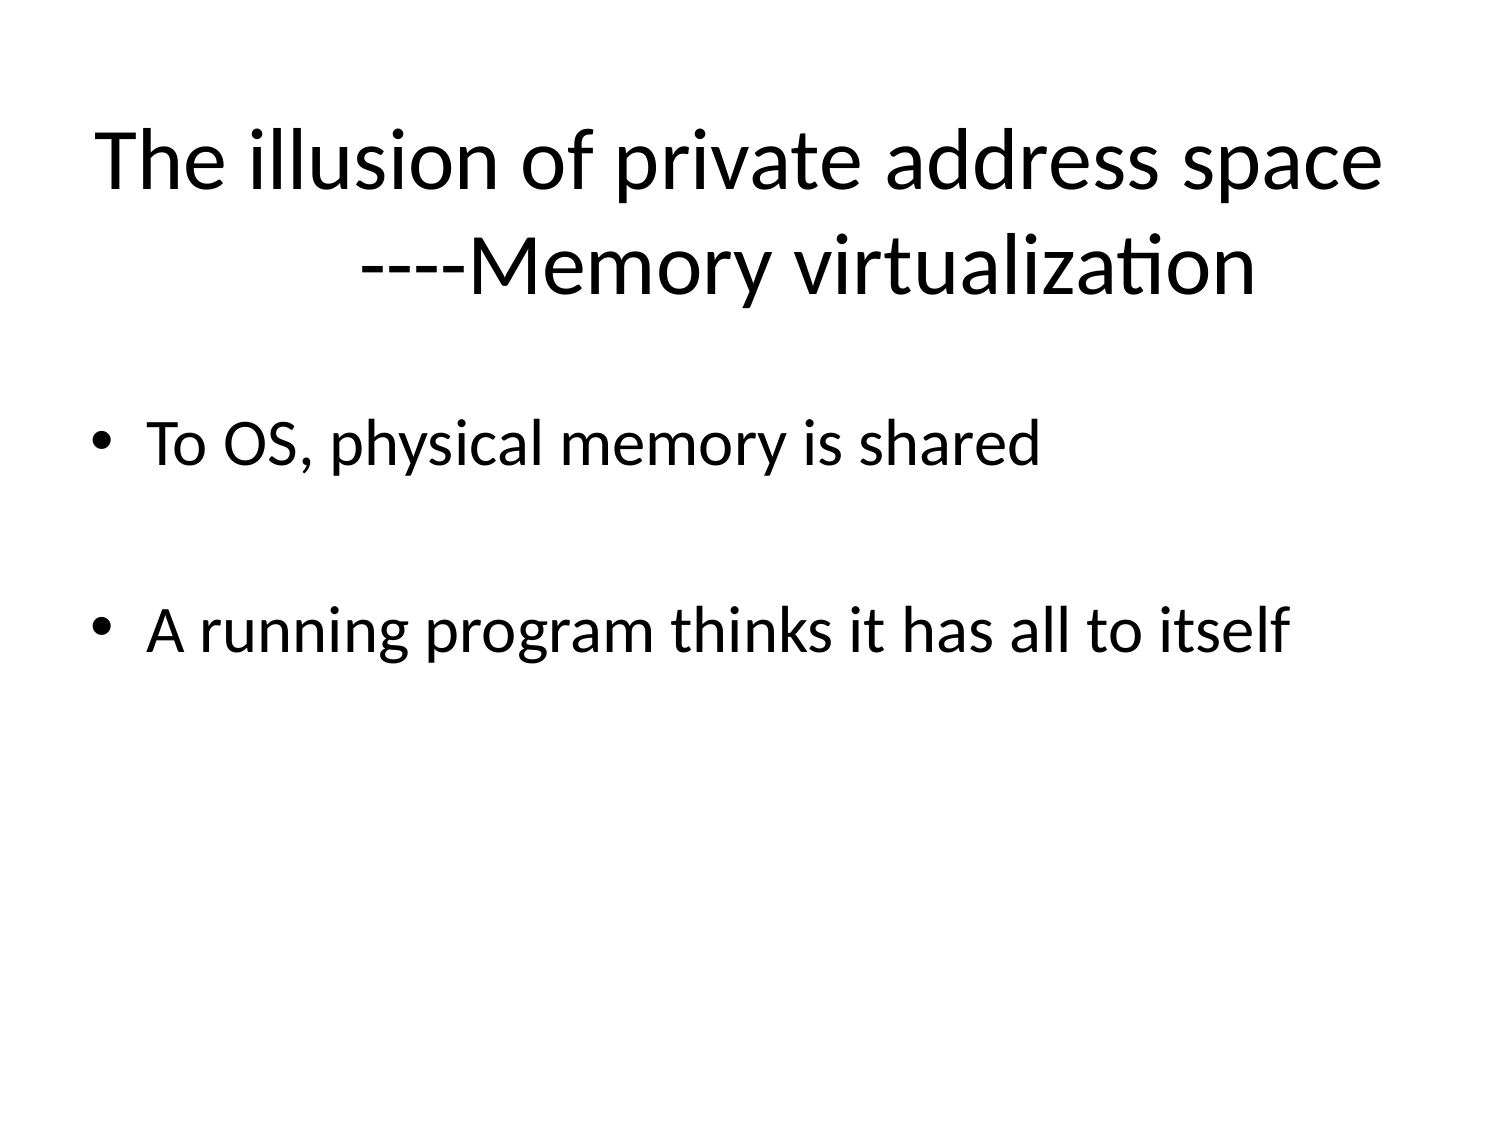

# The illusion of private address space ----Memory virtualization
To OS, physical memory is shared

A running program thinks it has all to itself